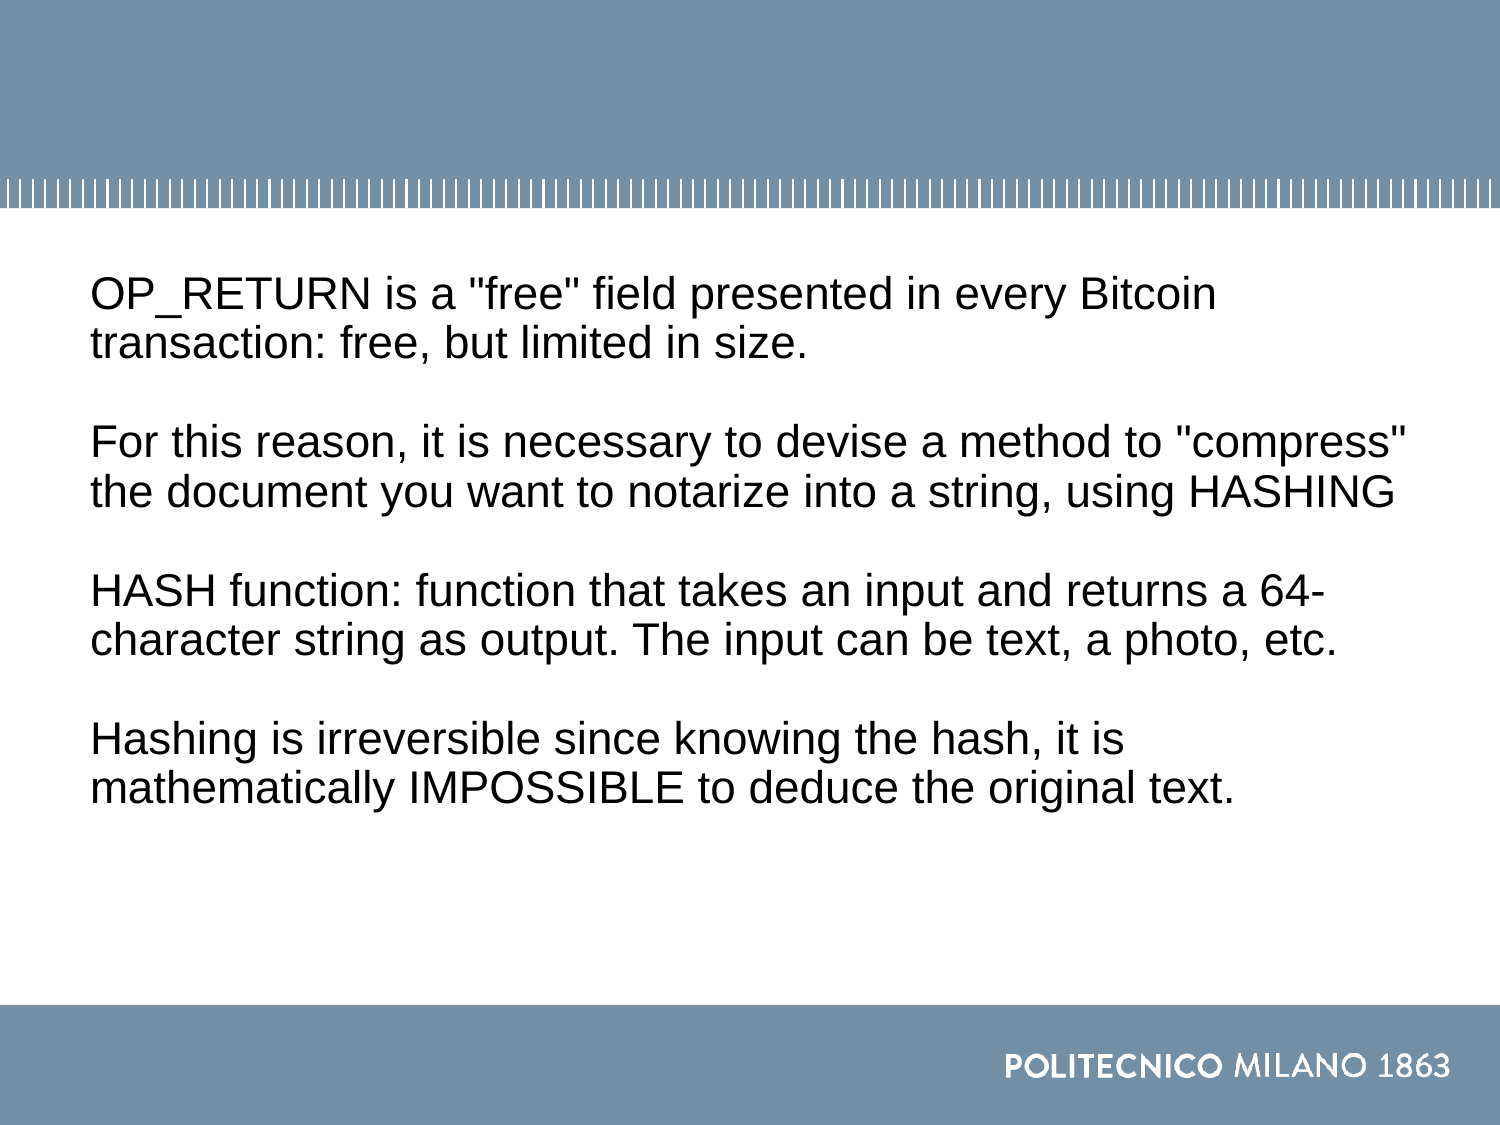

#
OP_RETURN is a "free" field presented in every Bitcoin transaction: free, but limited in size.

For this reason, it is necessary to devise a method to "compress" the document you want to notarize into a string, using HASHING

HASH function: function that takes an input and returns a 64-character string as output. The input can be text, a photo, etc.

Hashing is irreversible since knowing the hash, it is mathematically IMPOSSIBLE to deduce the original text.